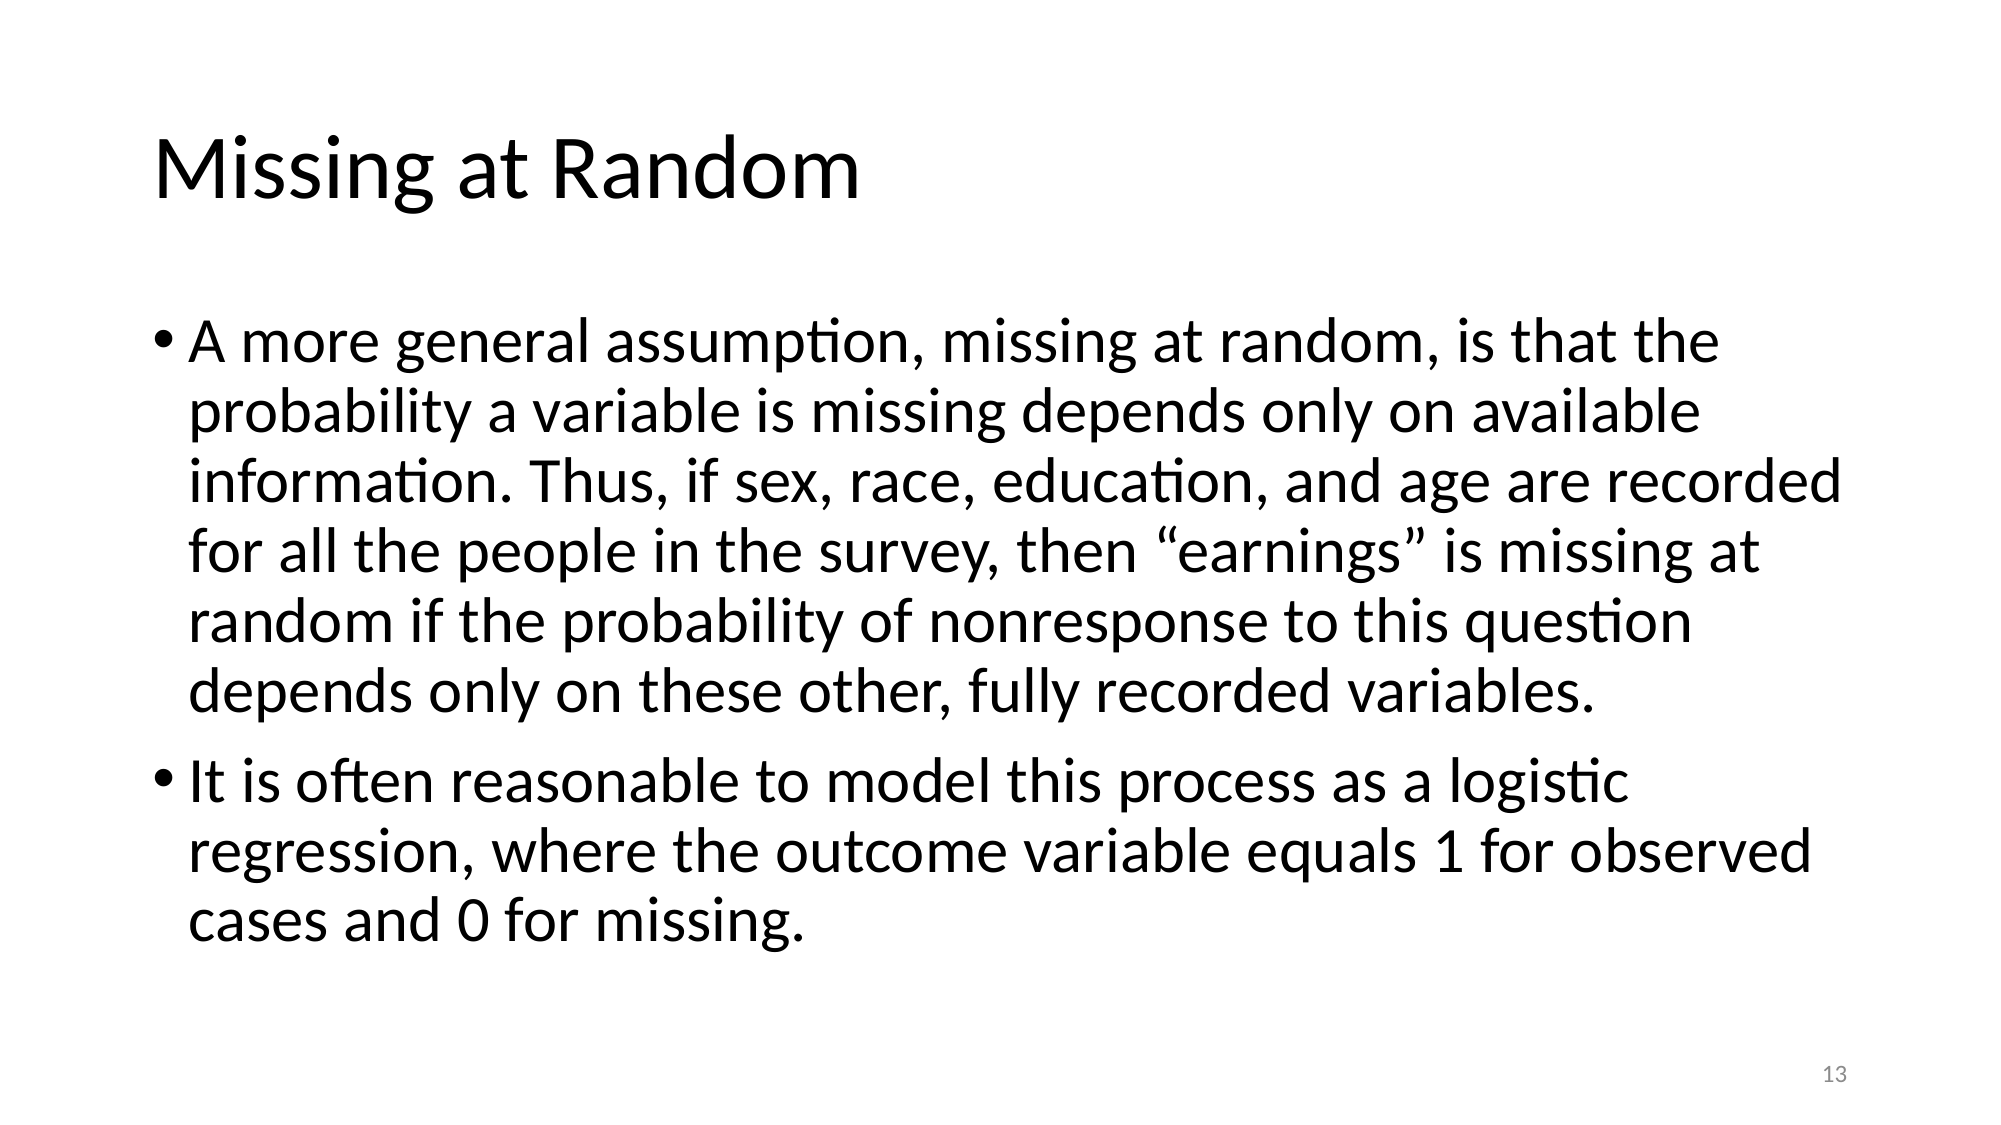

# Missing at Random
A more general assumption, missing at random, is that the probability a variable is missing depends only on available information. Thus, if sex, race, education, and age are recorded for all the people in the survey, then “earnings” is missing at random if the probability of nonresponse to this question depends only on these other, fully recorded variables.
It is often reasonable to model this process as a logistic regression, where the outcome variable equals 1 for observed cases and 0 for missing.
13